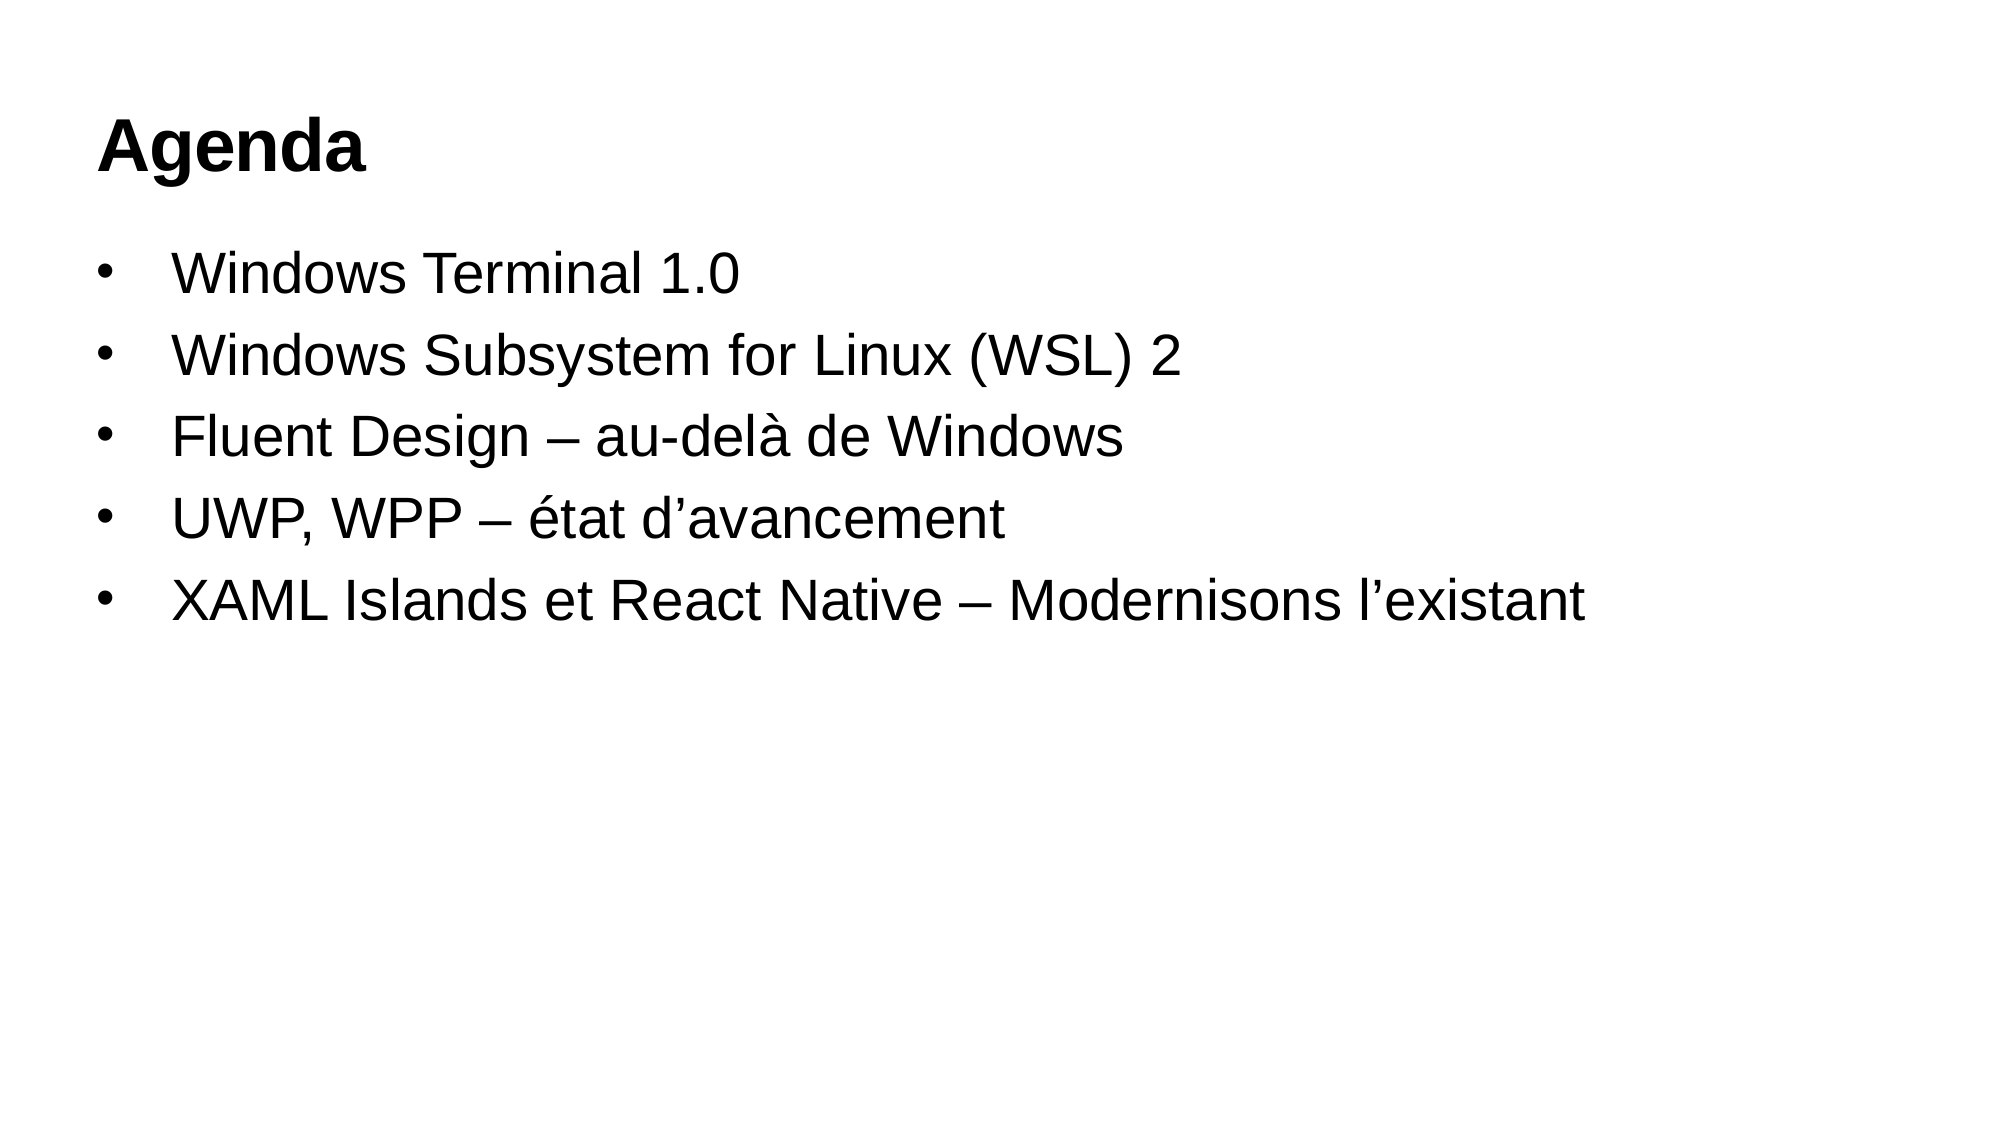

# Agenda
Windows Terminal 1.0
Windows Subsystem for Linux (WSL) 2
Fluent Design – au-delà de Windows
UWP, WPP – état d’avancement
XAML Islands et React Native – Modernisons l’existant